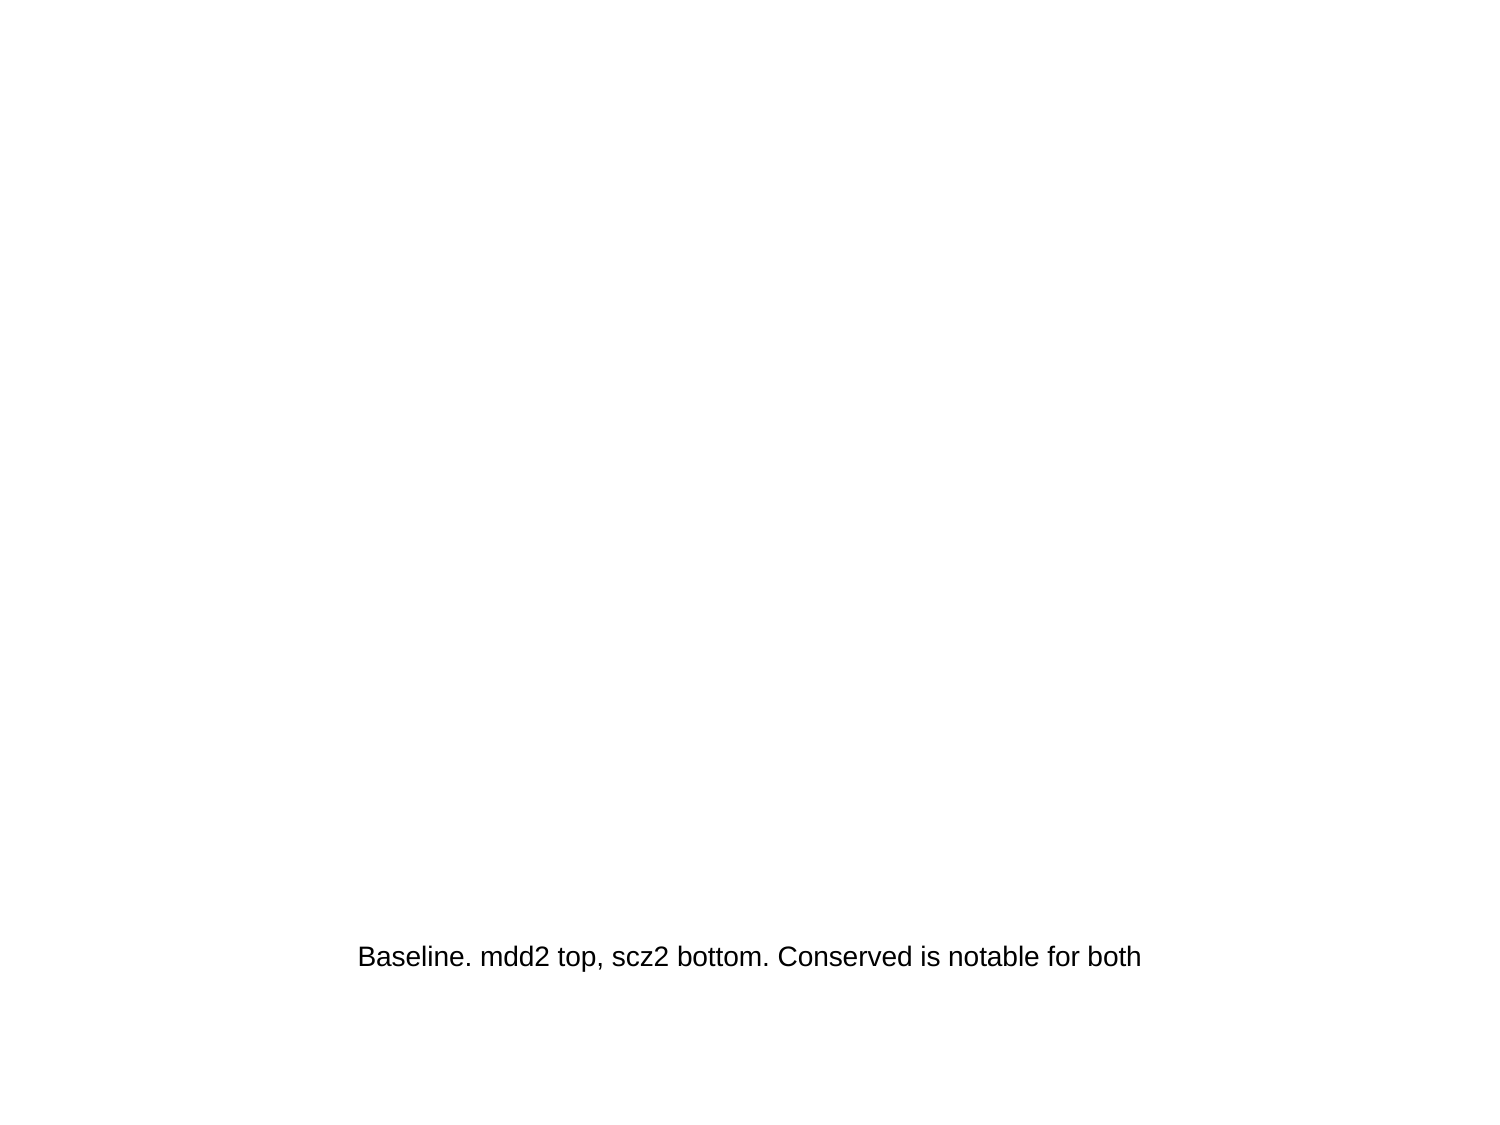

Baseline. mdd2 top, scz2 bottom. Conserved is notable for both